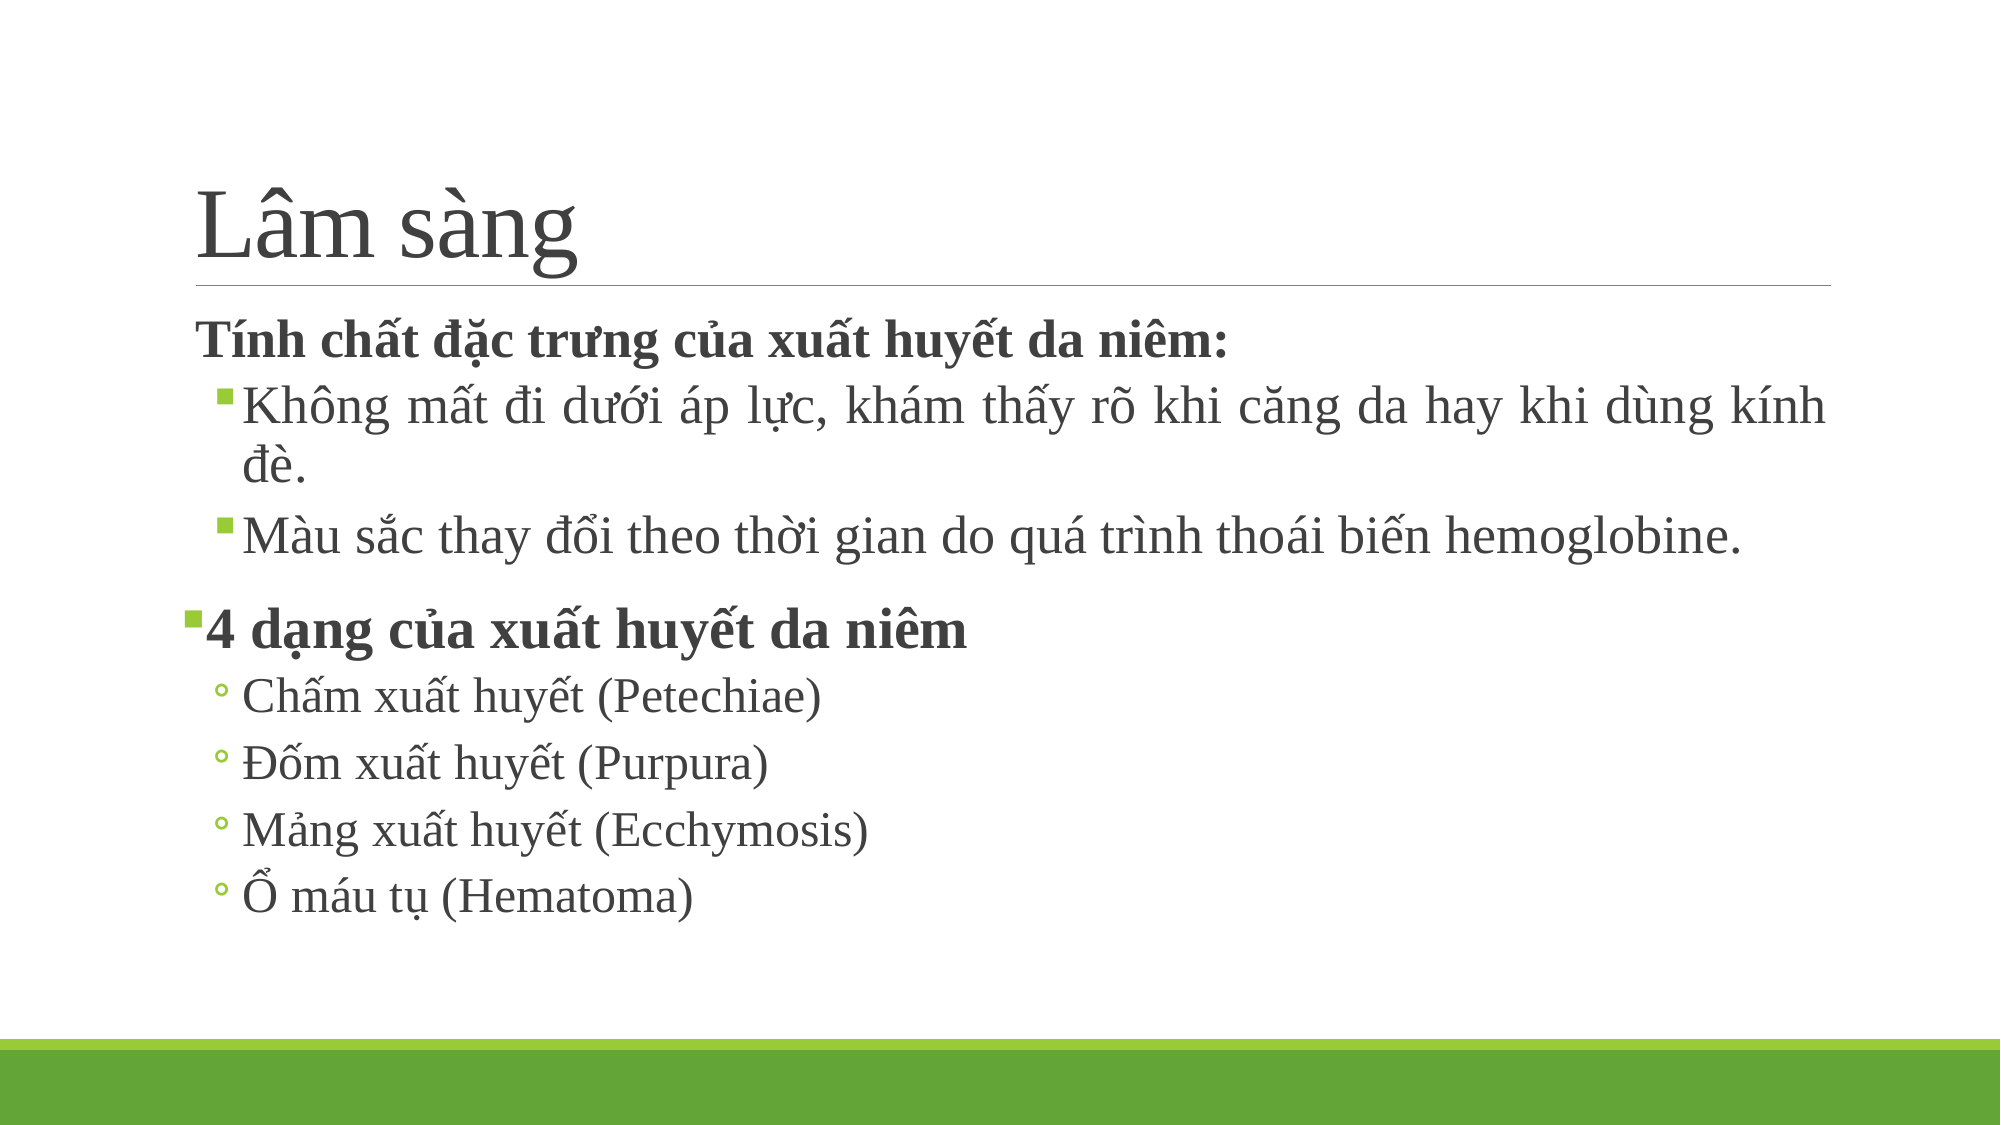

# Lâm sàng
Tính chất đặc trưng của xuất huyết da niêm:
Không mất đi dưới áp lực, khám thấy rõ khi căng da hay khi dùng kính đè.
Màu sắc thay đổi theo thời gian do quá trình thoái biến hemoglobine.
4 dạng của xuất huyết da niêm
Chấm xuất huyết (Petechiae)
Đốm xuất huyết (Purpura)
Mảng xuất huyết (Ecchymosis)
Ổ máu tụ (Hematoma)